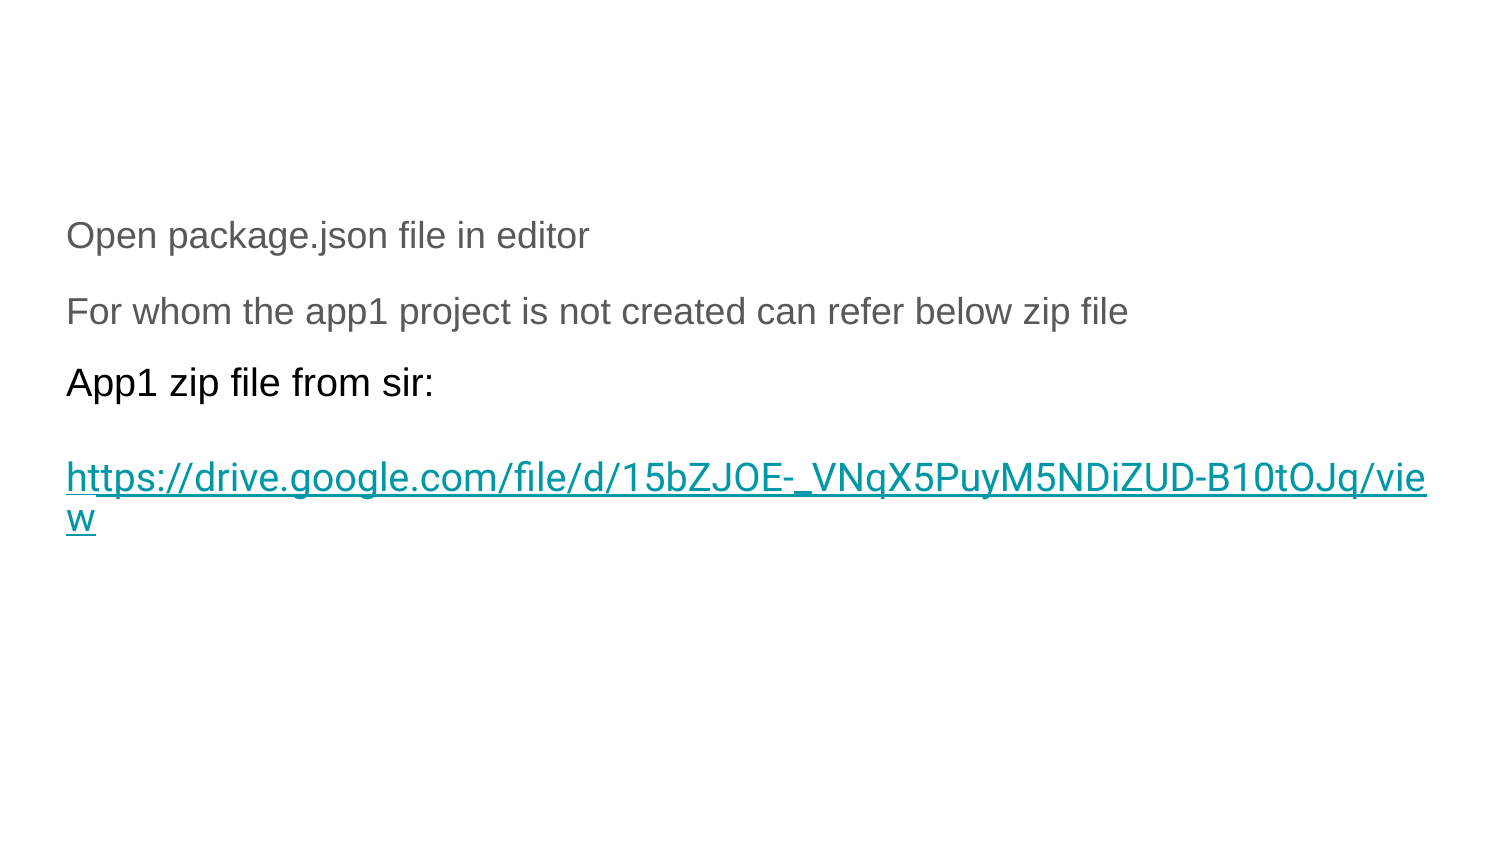

#
Open package.json file in editor
For whom the app1 project is not created can refer below zip file
App1 zip file from sir:

https://drive.google.com/file/d/15bZJOE-_VNqX5PuyM5NDiZUD-B10tOJq/view